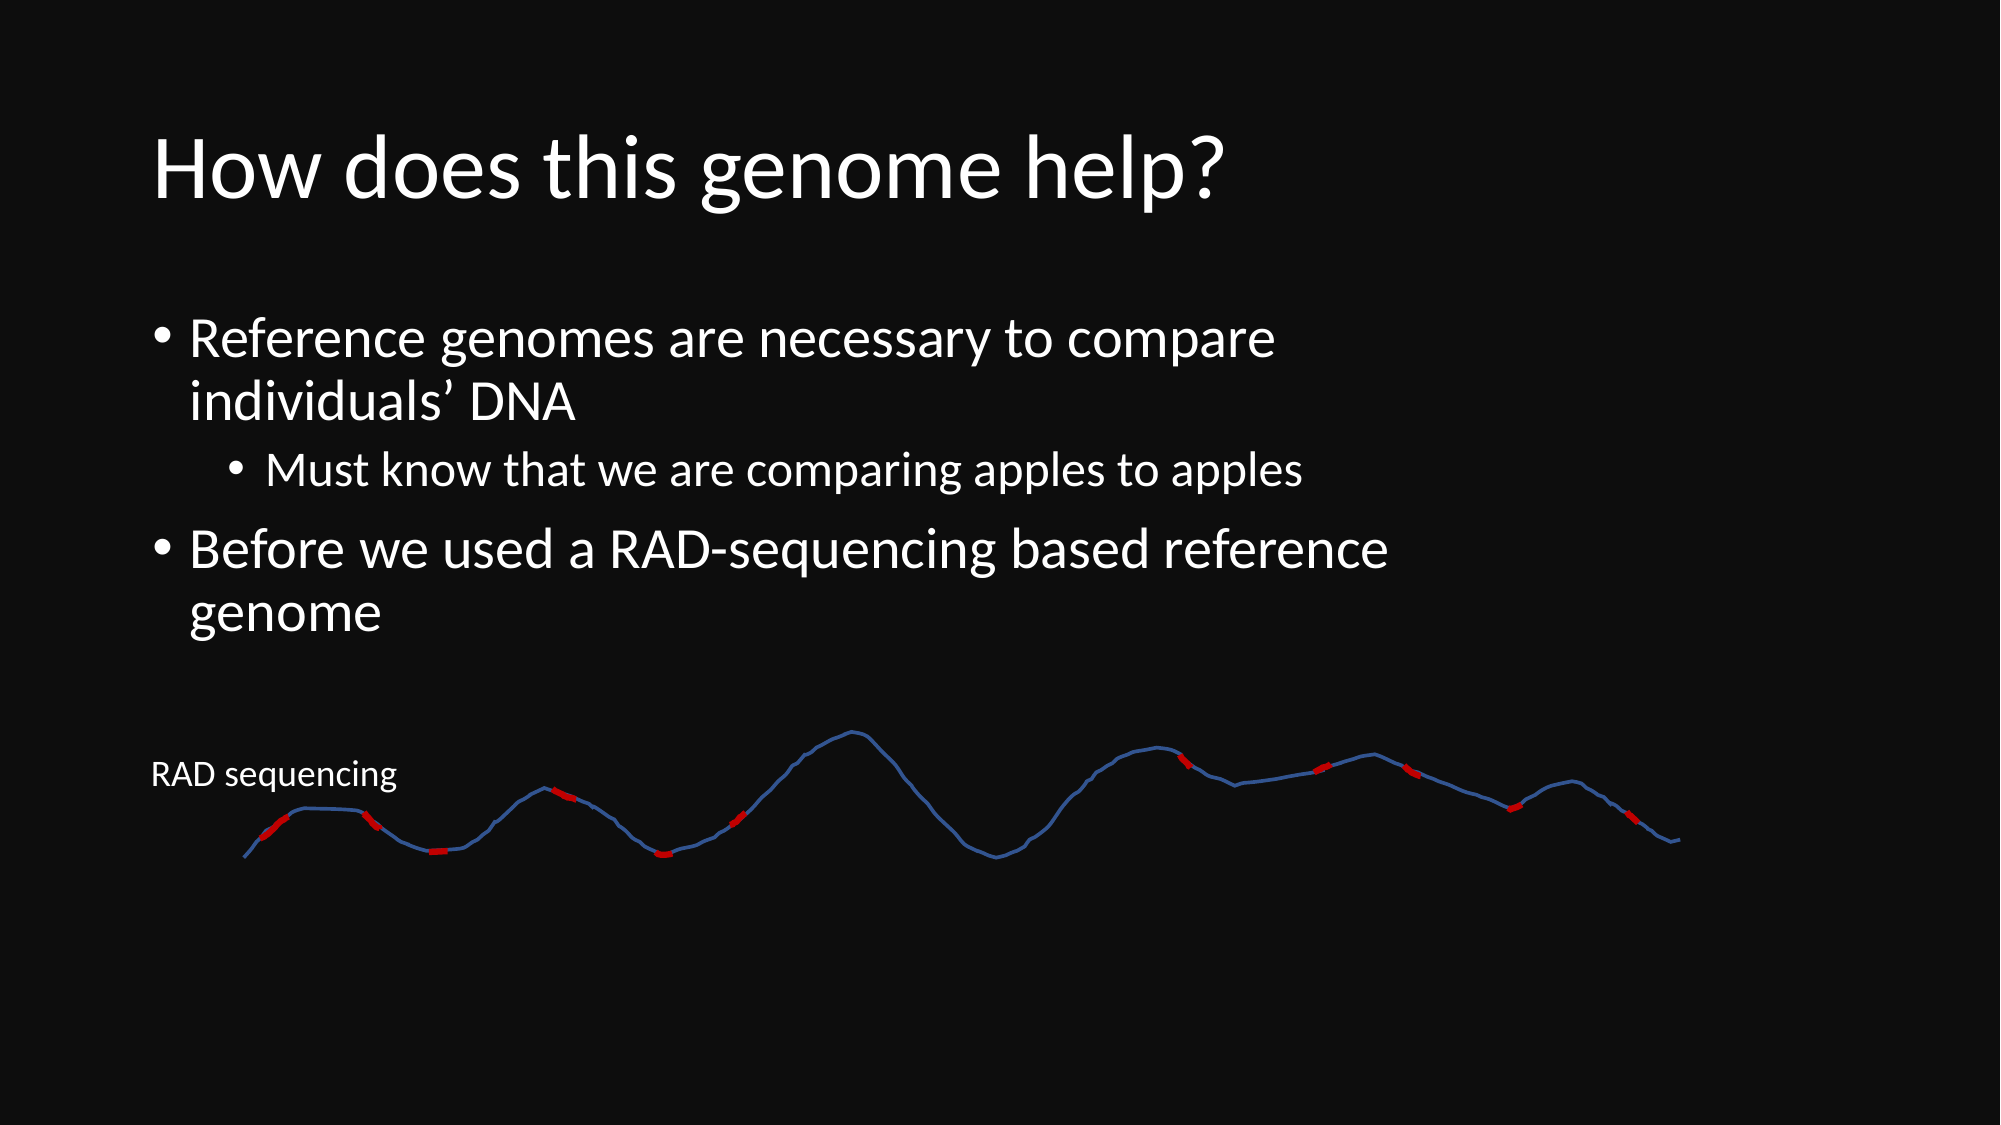

# How does this genome help?
Reference genomes are necessary to compare individuals’ DNA
Must know that we are comparing apples to apples
Before we used a RAD-sequencing based reference genome

RAD sequencing